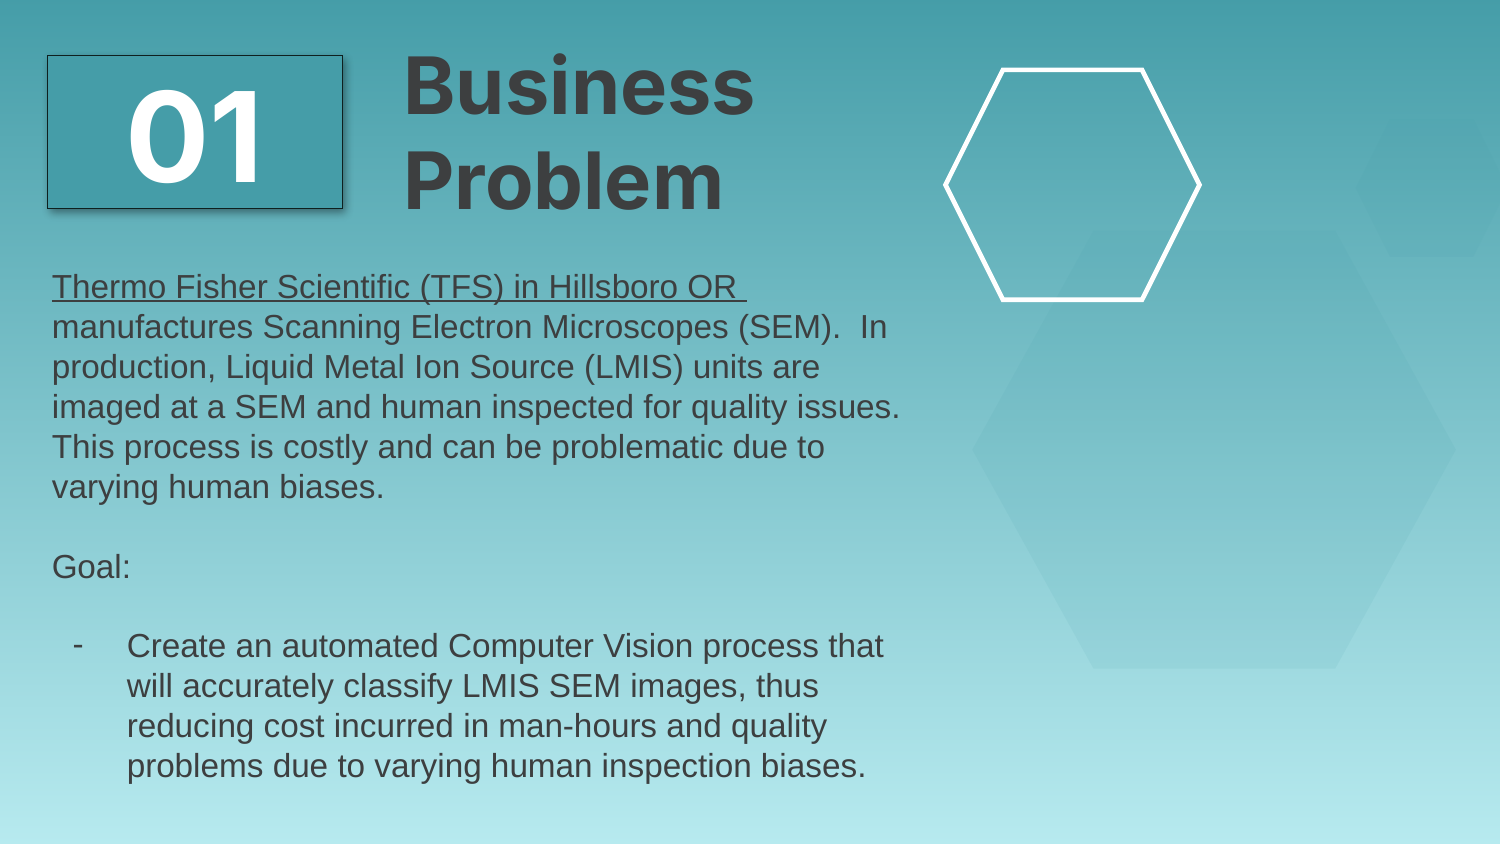

# Business Problem
01

Thermo Fisher Scientific (TFS) in Hillsboro OR manufactures Scanning Electron Microscopes (SEM).  In production, Liquid Metal Ion Source (LMIS) units are imaged at a SEM and human inspected for quality issues.  This process is costly and can be problematic due to varying human biases.

Goal:

Create an automated Computer Vision process that will accurately classify LMIS SEM images, thus reducing cost incurred in man-hours and quality problems due to varying human inspection biases.